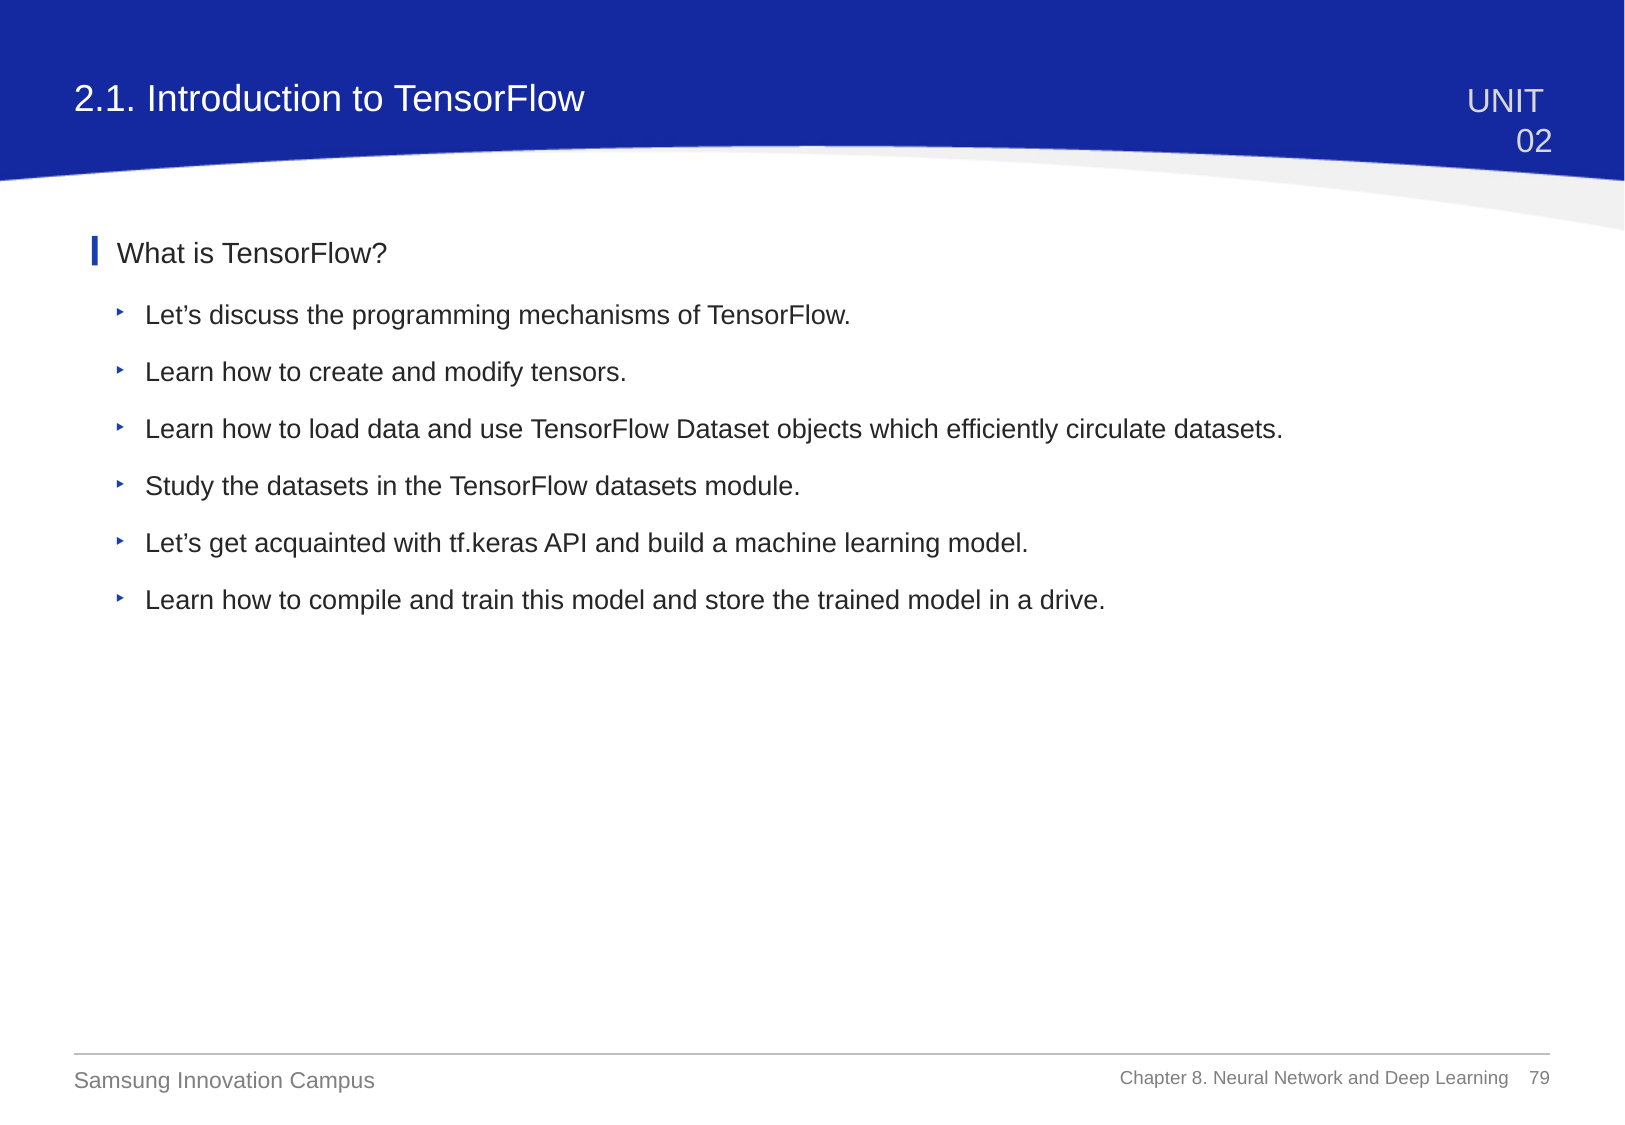

2.1. Introduction to TensorFlow
UNIT  02
What is TensorFlow?

Let’s discuss the programming mechanisms of TensorFlow.
Learn how to create and modify tensors.
Learn how to load data and use TensorFlow Dataset objects which efficiently circulate datasets.
Study the datasets in the TensorFlow datasets module.
Let’s get acquainted with tf.keras API and build a machine learning model.
Learn how to compile and train this model and store the trained model in a drive.